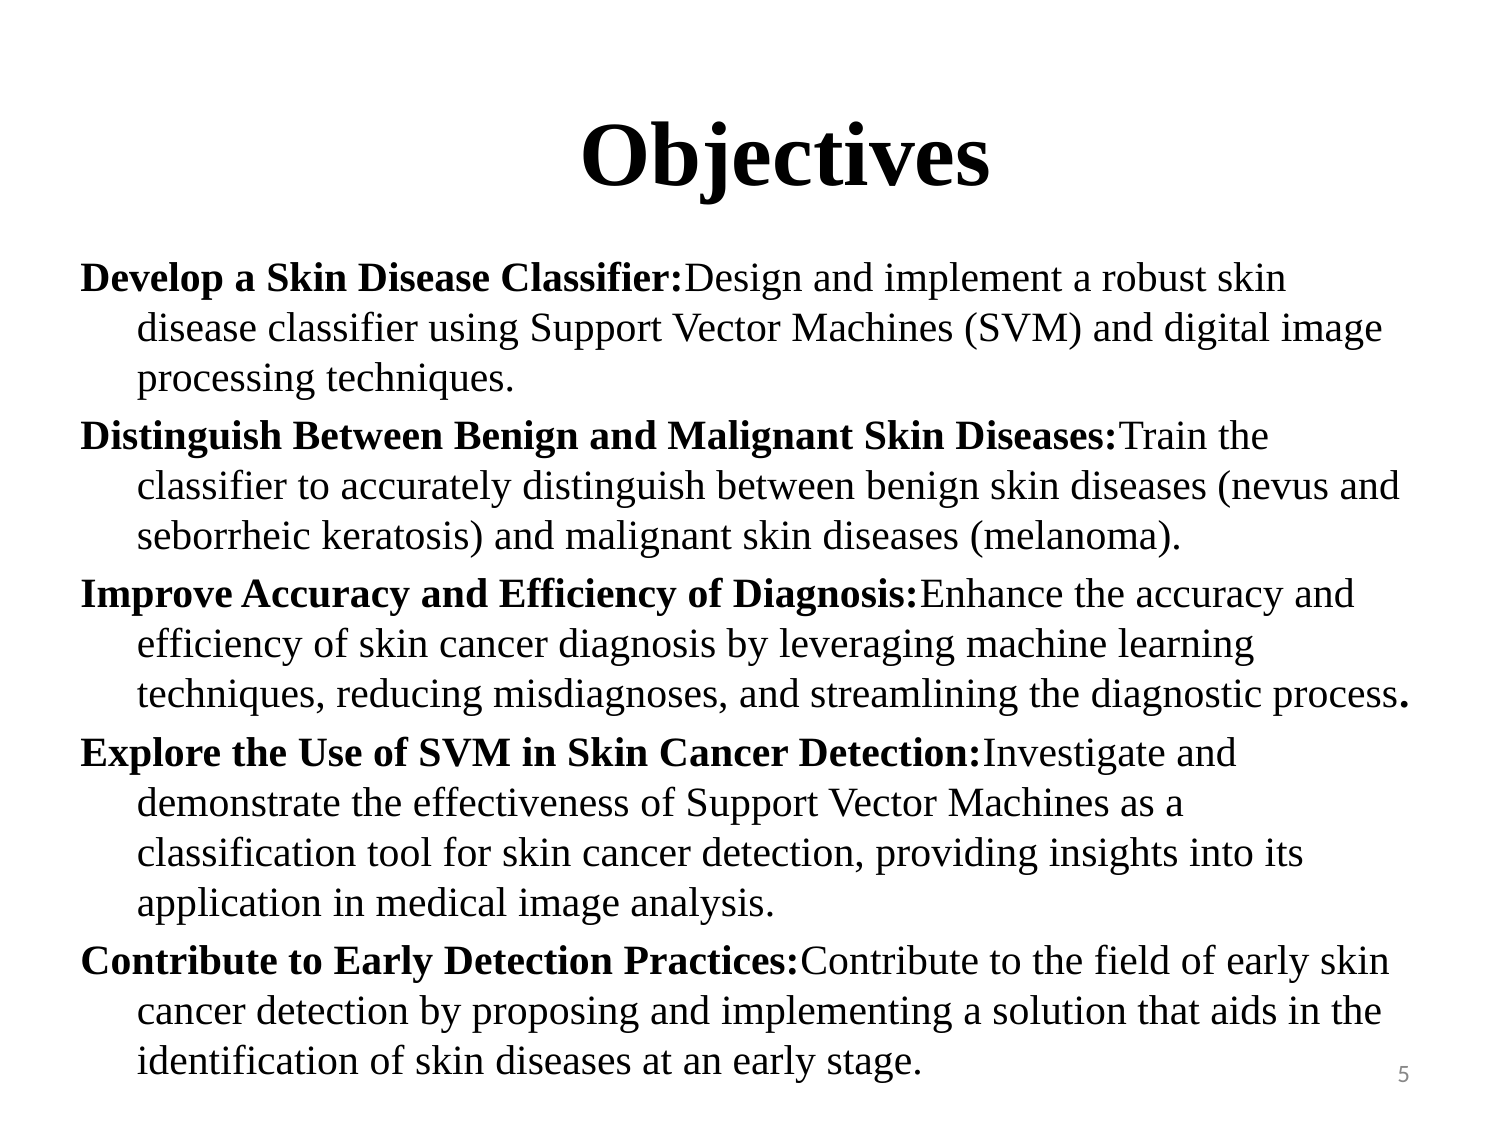

Objectives
Develop a Skin Disease Classifier:Design and implement a robust skin disease classifier using Support Vector Machines (SVM) and digital image processing techniques.
Distinguish Between Benign and Malignant Skin Diseases:Train the classifier to accurately distinguish between benign skin diseases (nevus and seborrheic keratosis) and malignant skin diseases (melanoma).
Improve Accuracy and Efficiency of Diagnosis:Enhance the accuracy and efficiency of skin cancer diagnosis by leveraging machine learning techniques, reducing misdiagnoses, and streamlining the diagnostic process.
Explore the Use of SVM in Skin Cancer Detection:Investigate and demonstrate the effectiveness of Support Vector Machines as a classification tool for skin cancer detection, providing insights into its application in medical image analysis.
Contribute to Early Detection Practices:Contribute to the field of early skin cancer detection by proposing and implementing a solution that aids in the identification of skin diseases at an early stage.

5